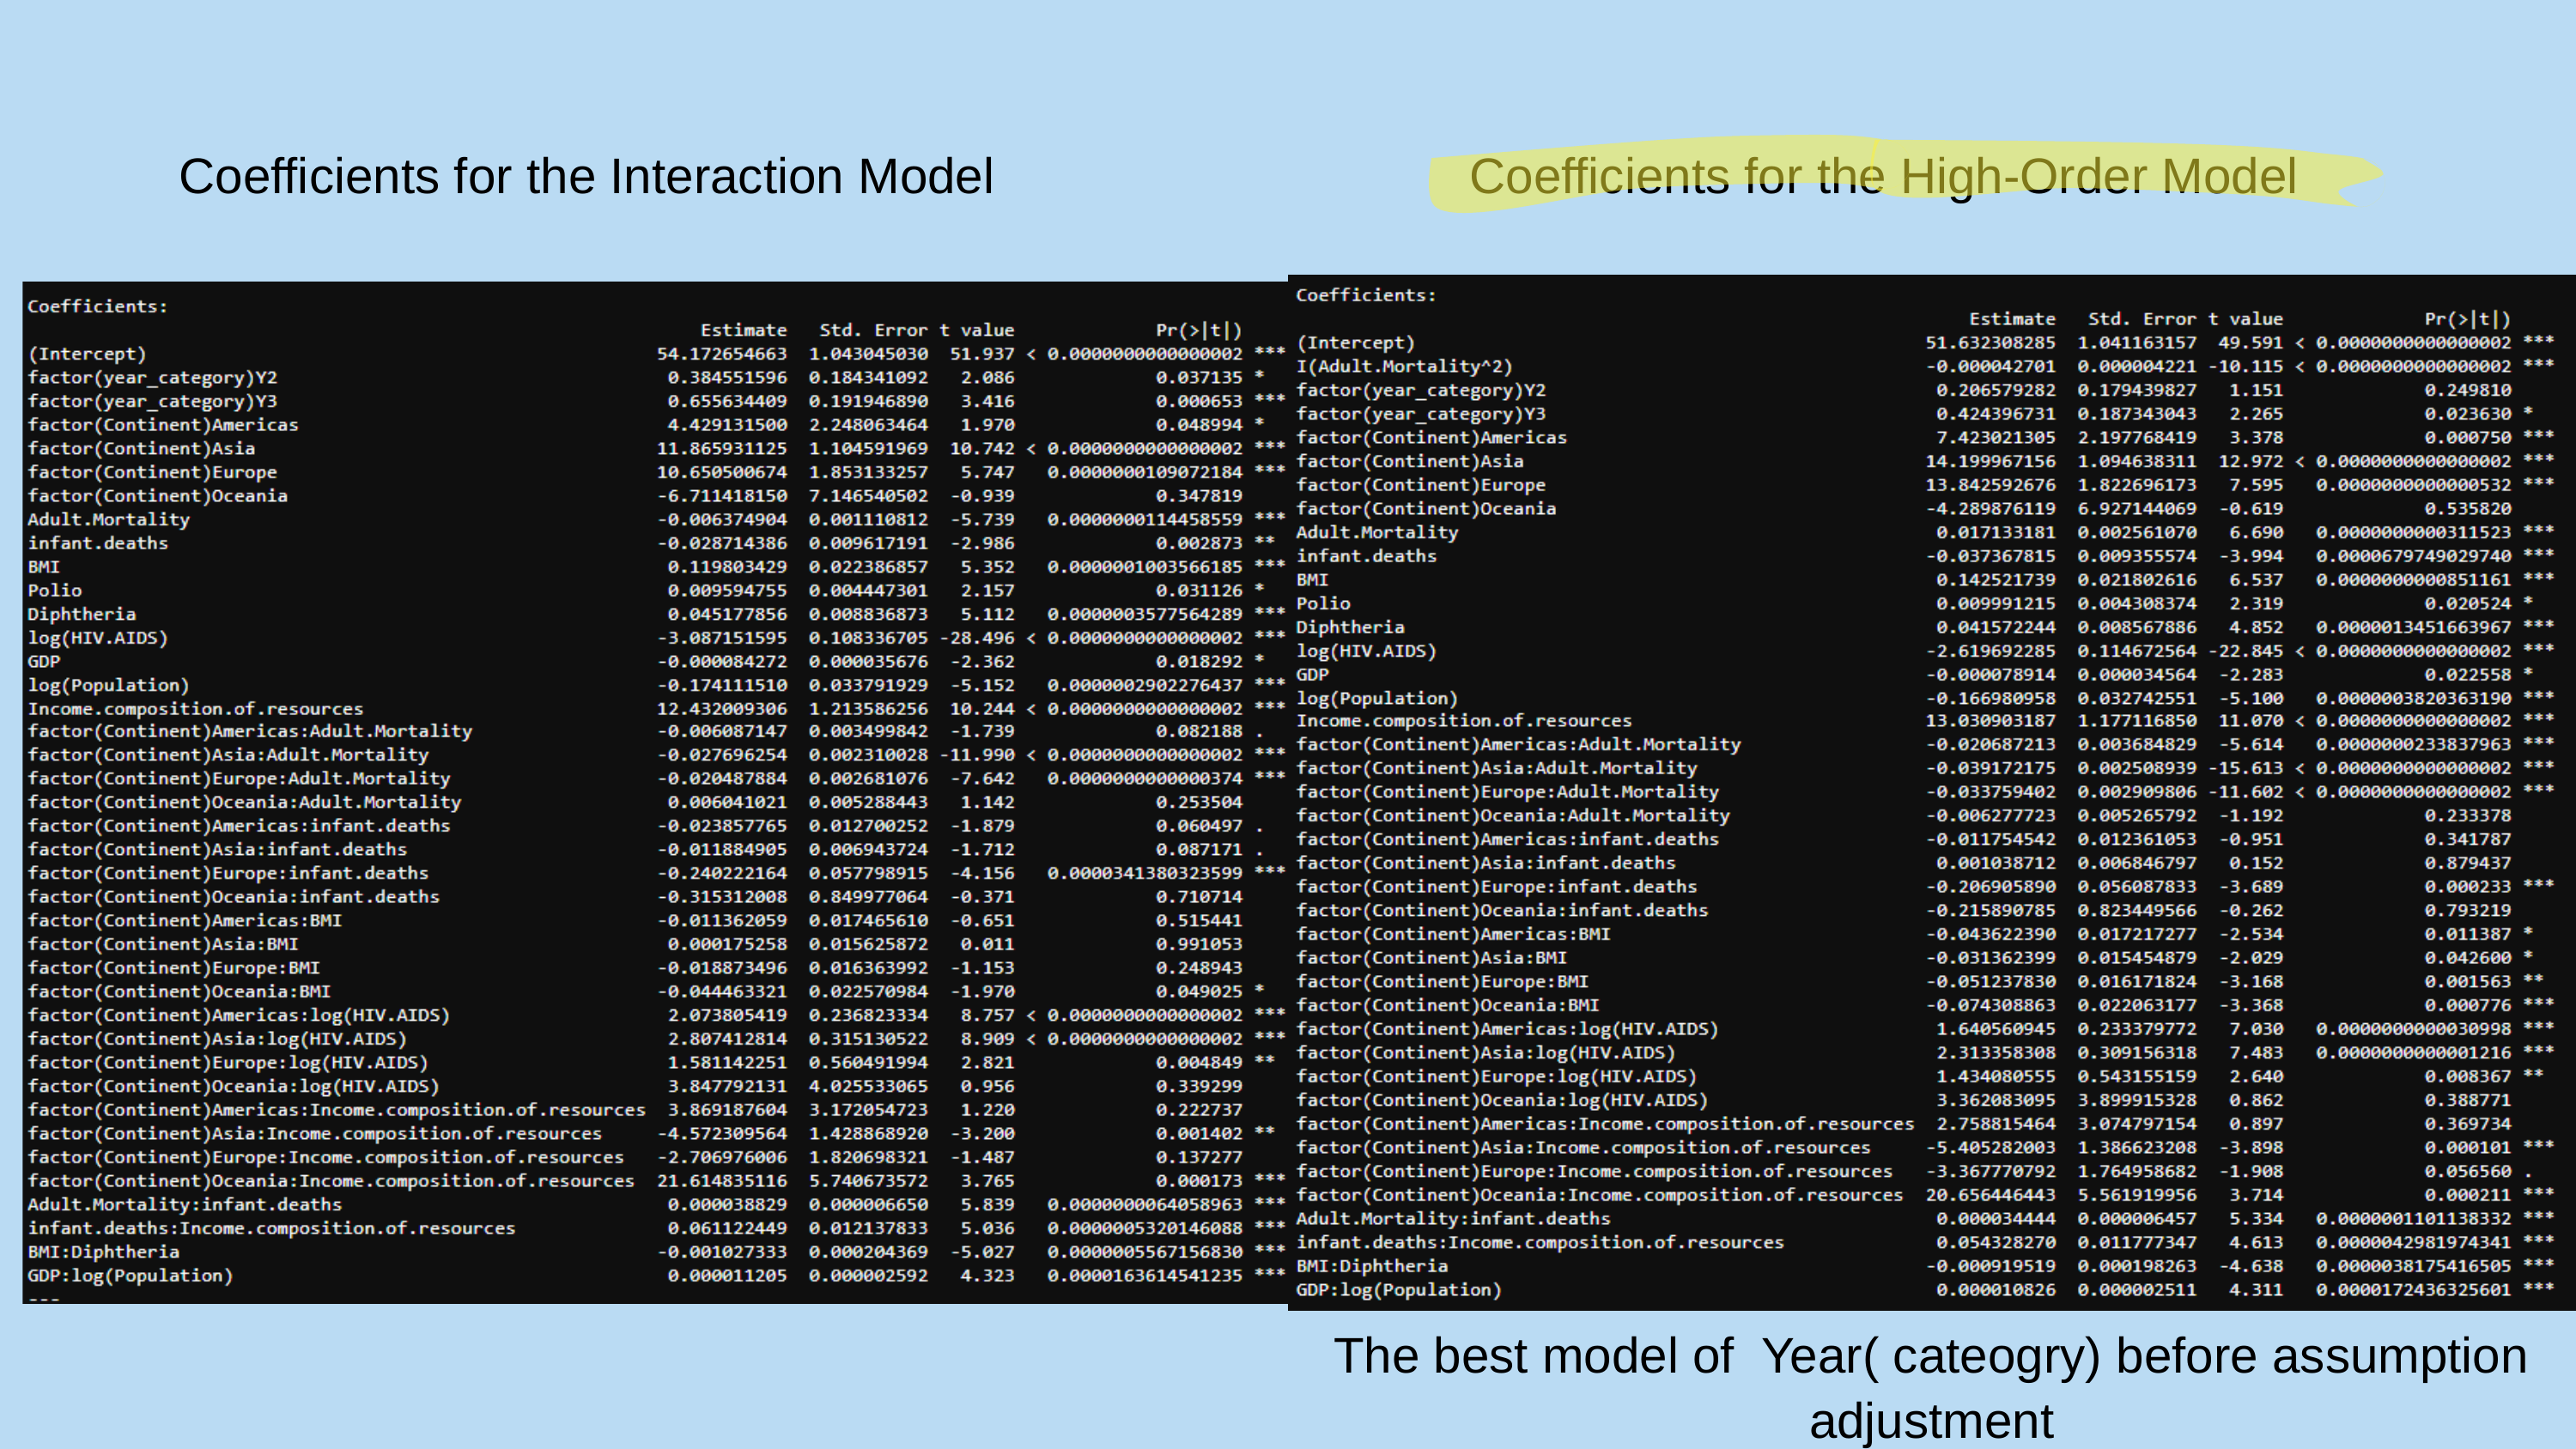

Coefficients for the Interaction Model
Coefficients for the High-Order Model

The best model of  Year( cateogry) before assumption adjustment